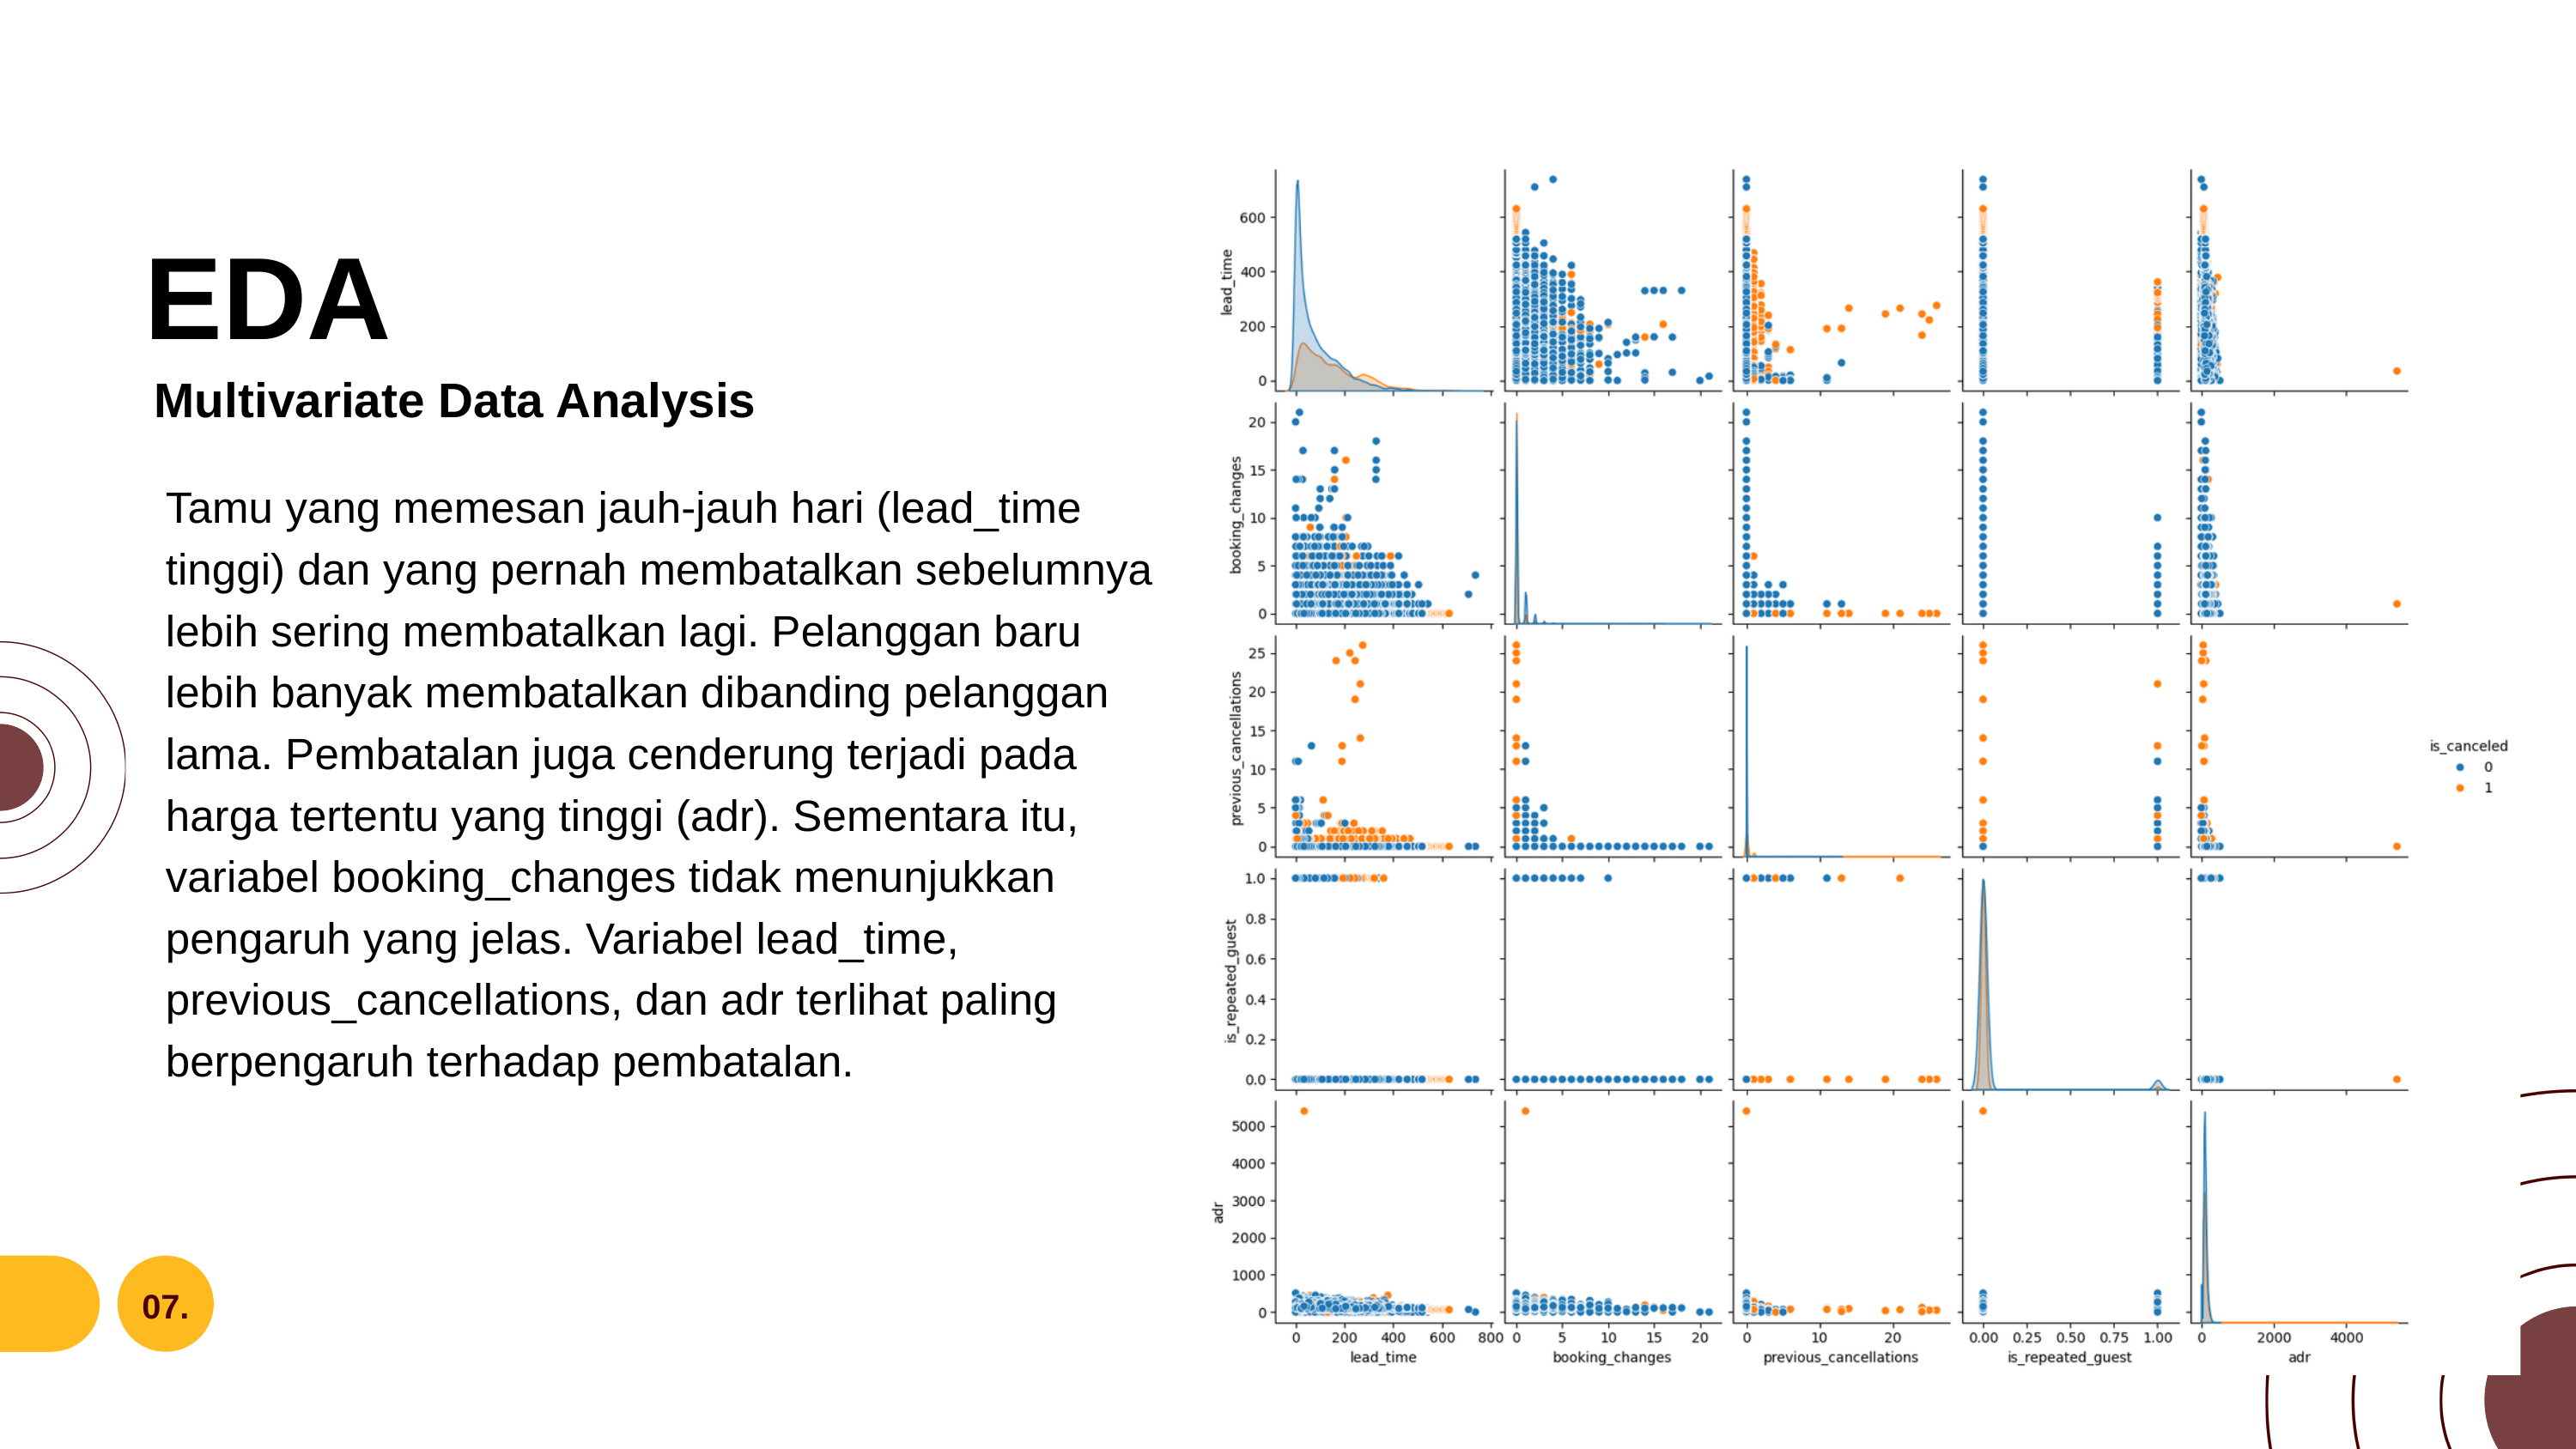

EDA
Multivariate Data Analysis
Tamu yang memesan jauh-jauh hari (lead_time tinggi) dan yang pernah membatalkan sebelumnya lebih sering membatalkan lagi. Pelanggan baru lebih banyak membatalkan dibanding pelanggan lama. Pembatalan juga cenderung terjadi pada harga tertentu yang tinggi (adr). Sementara itu, variabel booking_changes tidak menunjukkan pengaruh yang jelas. Variabel lead_time, previous_cancellations, dan adr terlihat paling berpengaruh terhadap pembatalan.

07.